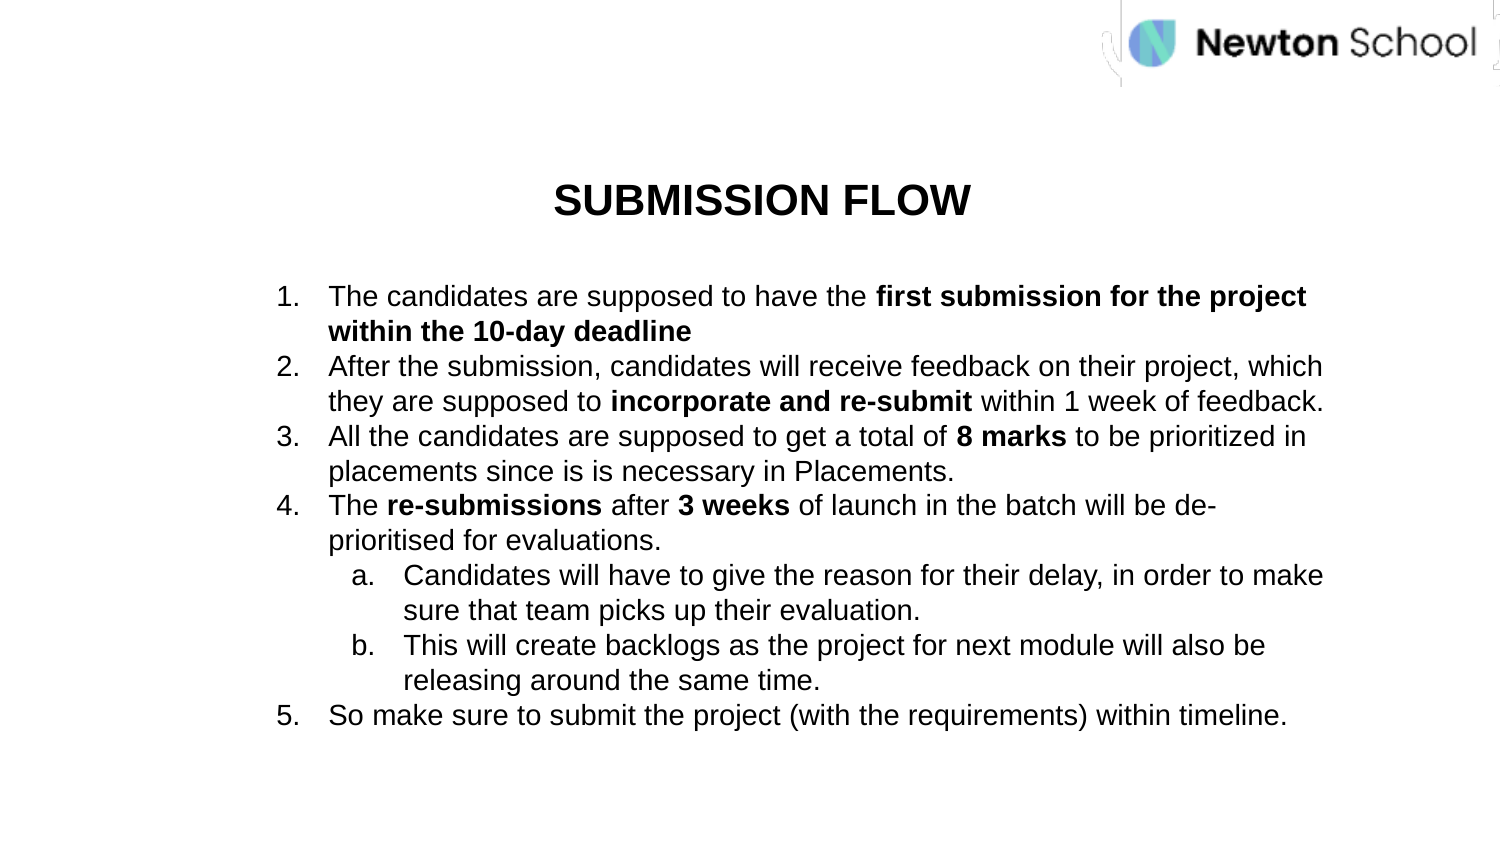

SUBMISSION FLOW

The candidates are supposed to have the first submission for the project within the 10-day deadline
After the submission, candidates will receive feedback on their project, which they are supposed to incorporate and re-submit within 1 week of feedback.
All the candidates are supposed to get a total of 8 marks to be prioritized in placements since is is necessary in Placements.
The re-submissions after 3 weeks of launch in the batch will be de-prioritised for evaluations.
Candidates will have to give the reason for their delay, in order to make sure that team picks up their evaluation.
This will create backlogs as the project for next module will also be releasing around the same time.
So make sure to submit the project (with the requirements) within timeline.